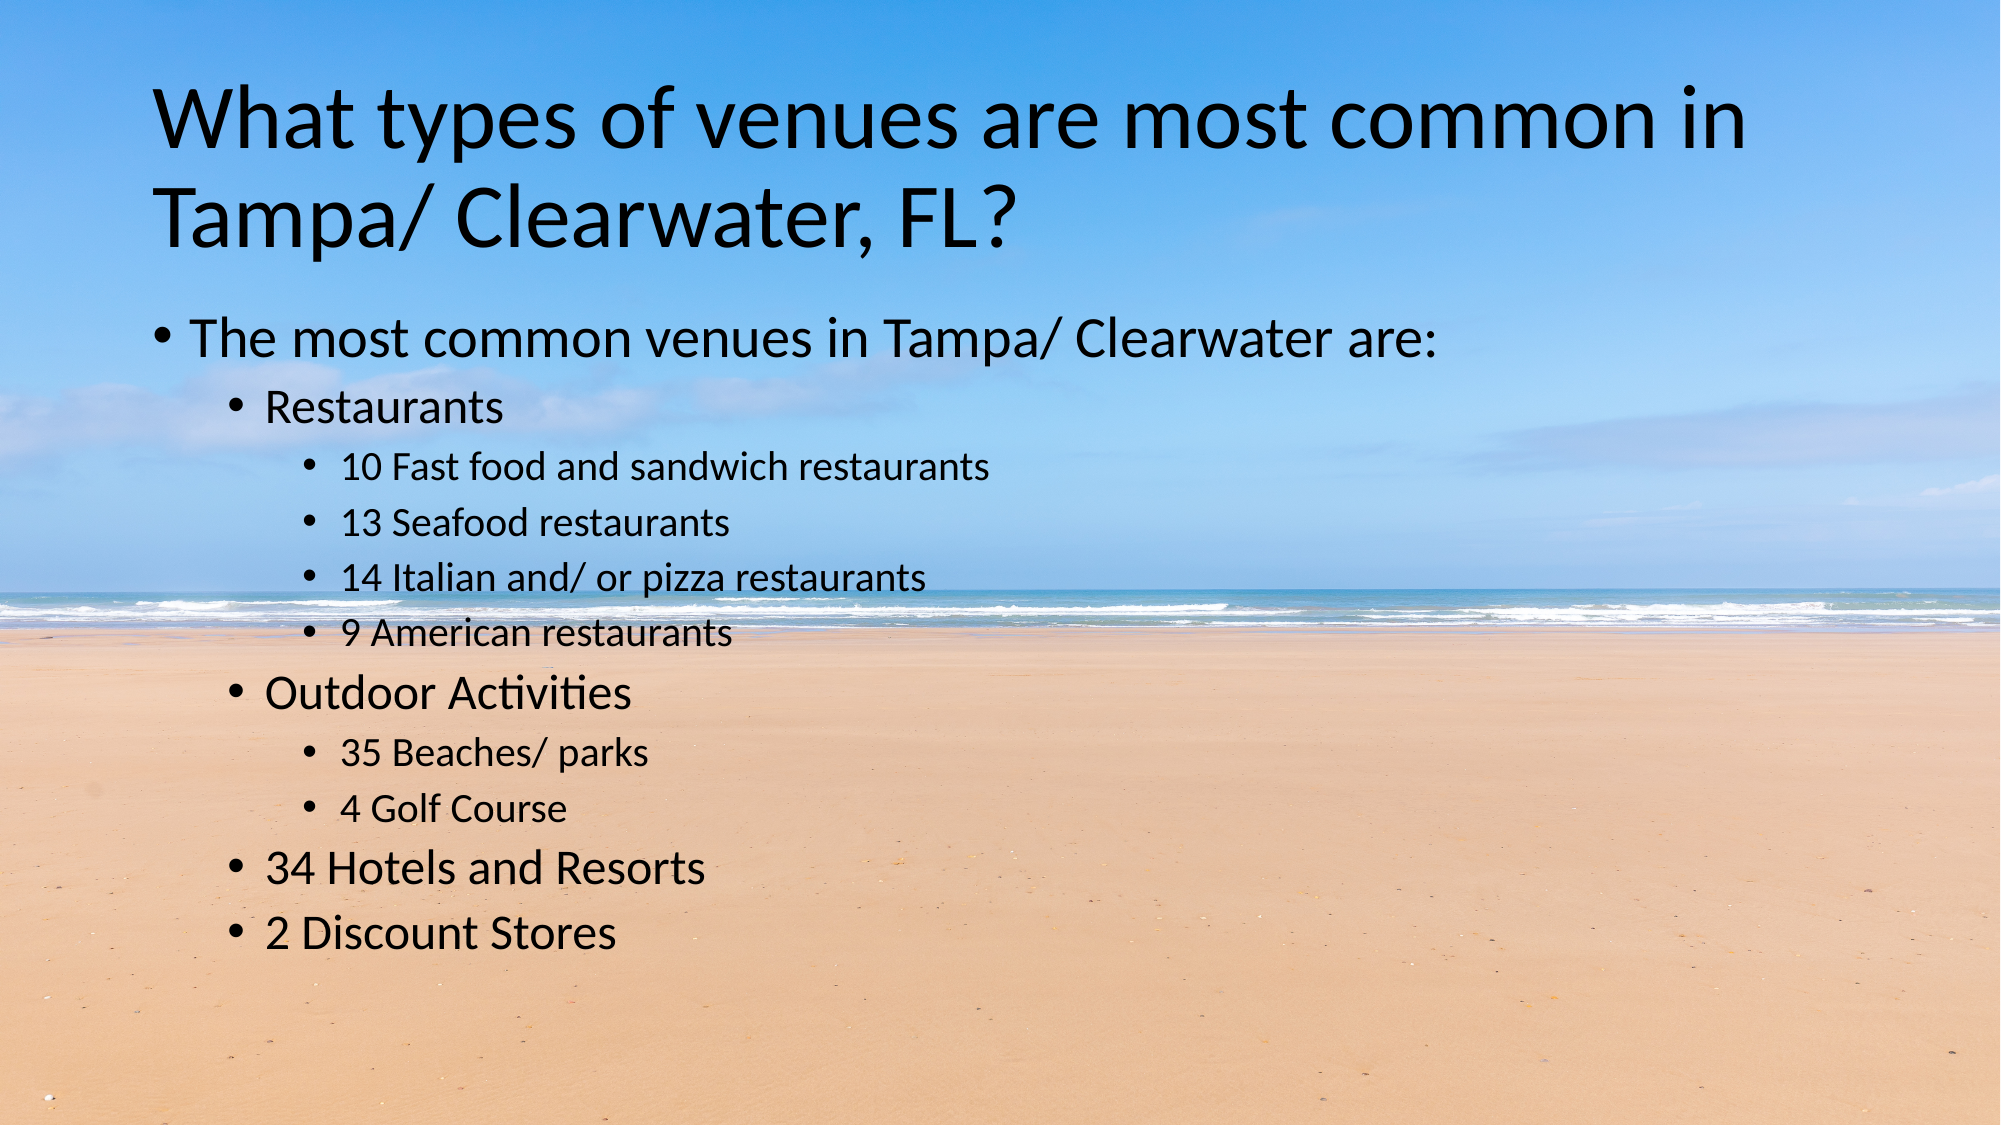

# What types of venues are most common in Tampa/ Clearwater, FL?
The most common venues in Tampa/ Clearwater are:
Restaurants
10 Fast food and sandwich restaurants
13 Seafood restaurants
14 Italian and/ or pizza restaurants
9 American restaurants
Outdoor Activities
35 Beaches/ parks
4 Golf Course
34 Hotels and Resorts
2 Discount Stores